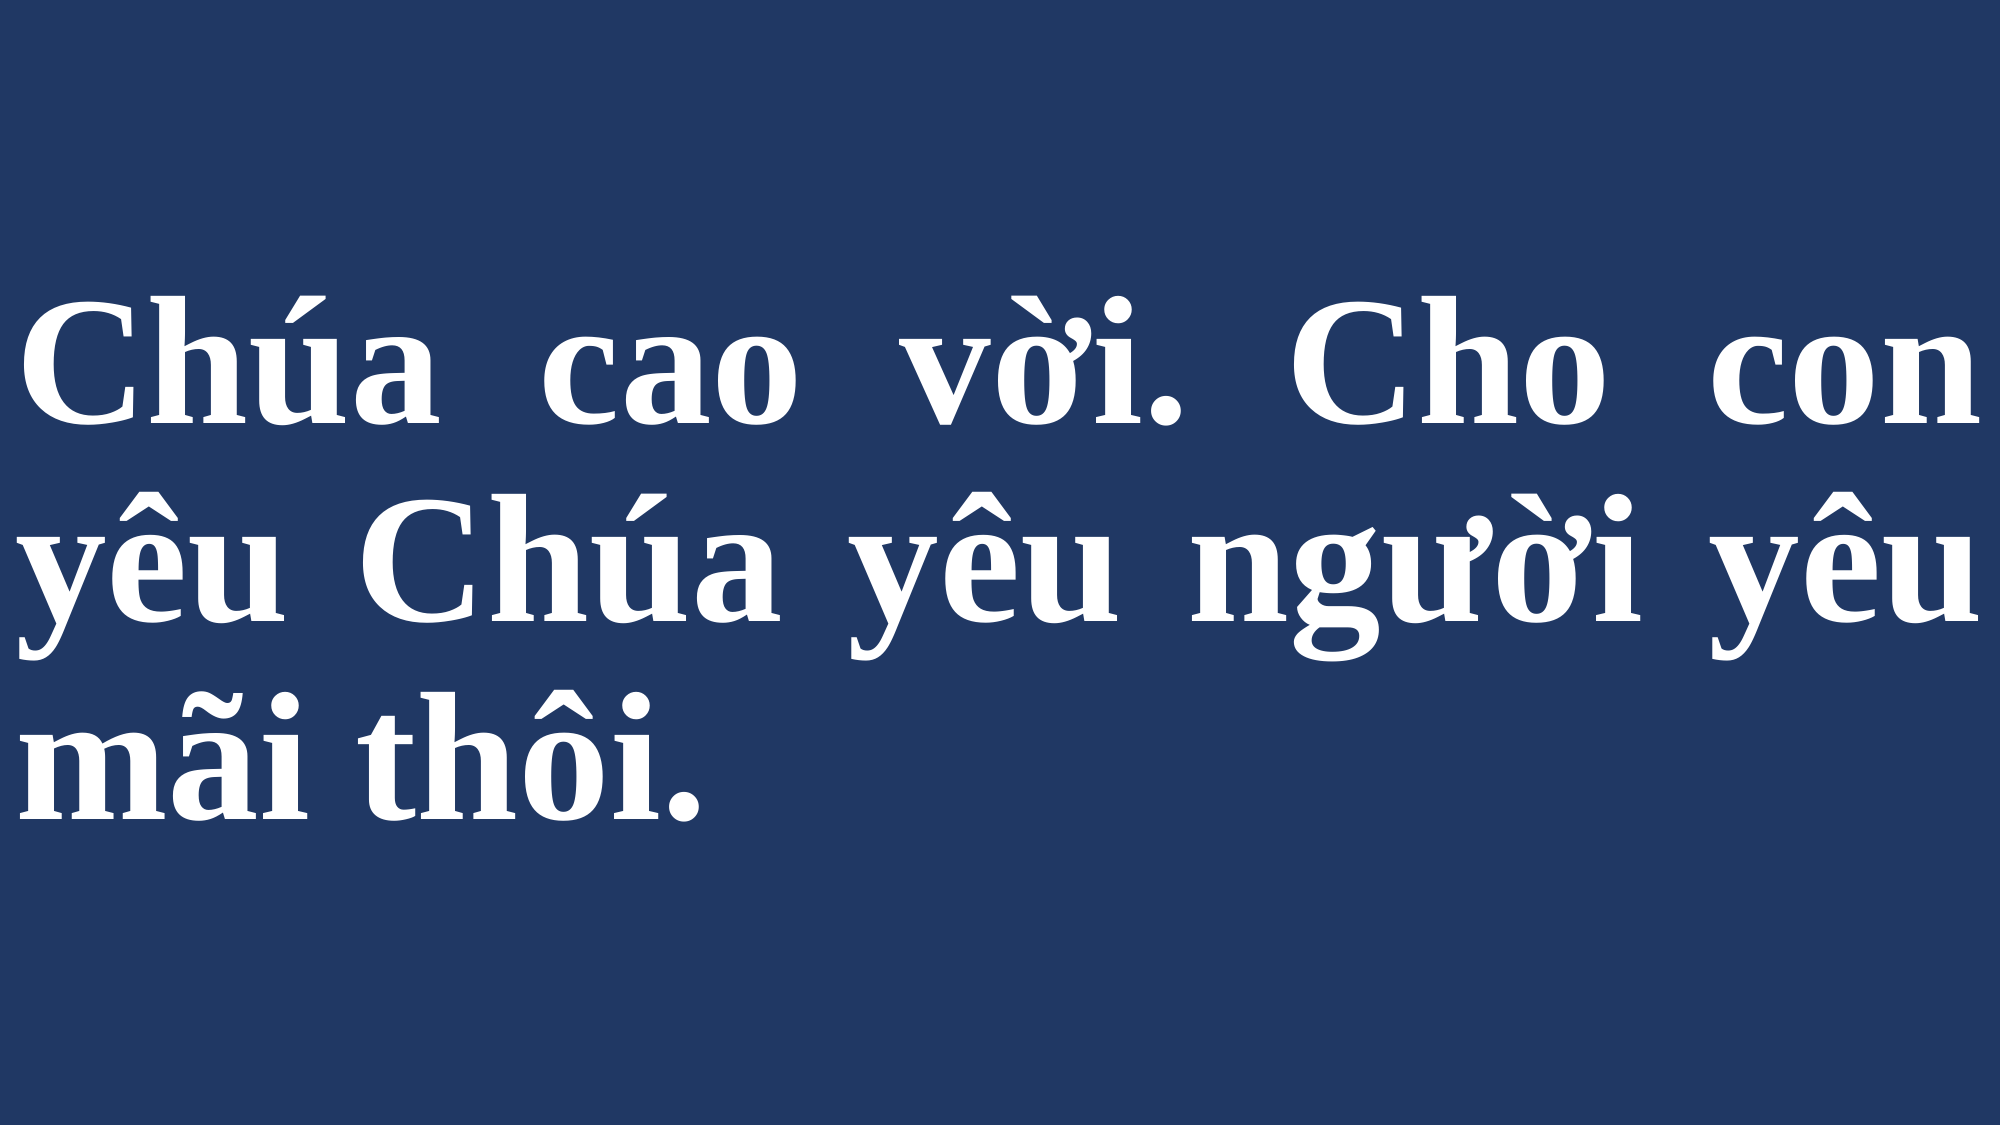

# Chúa cao vời. Cho con yêu Chúa yêu người yêu mãi thôi.